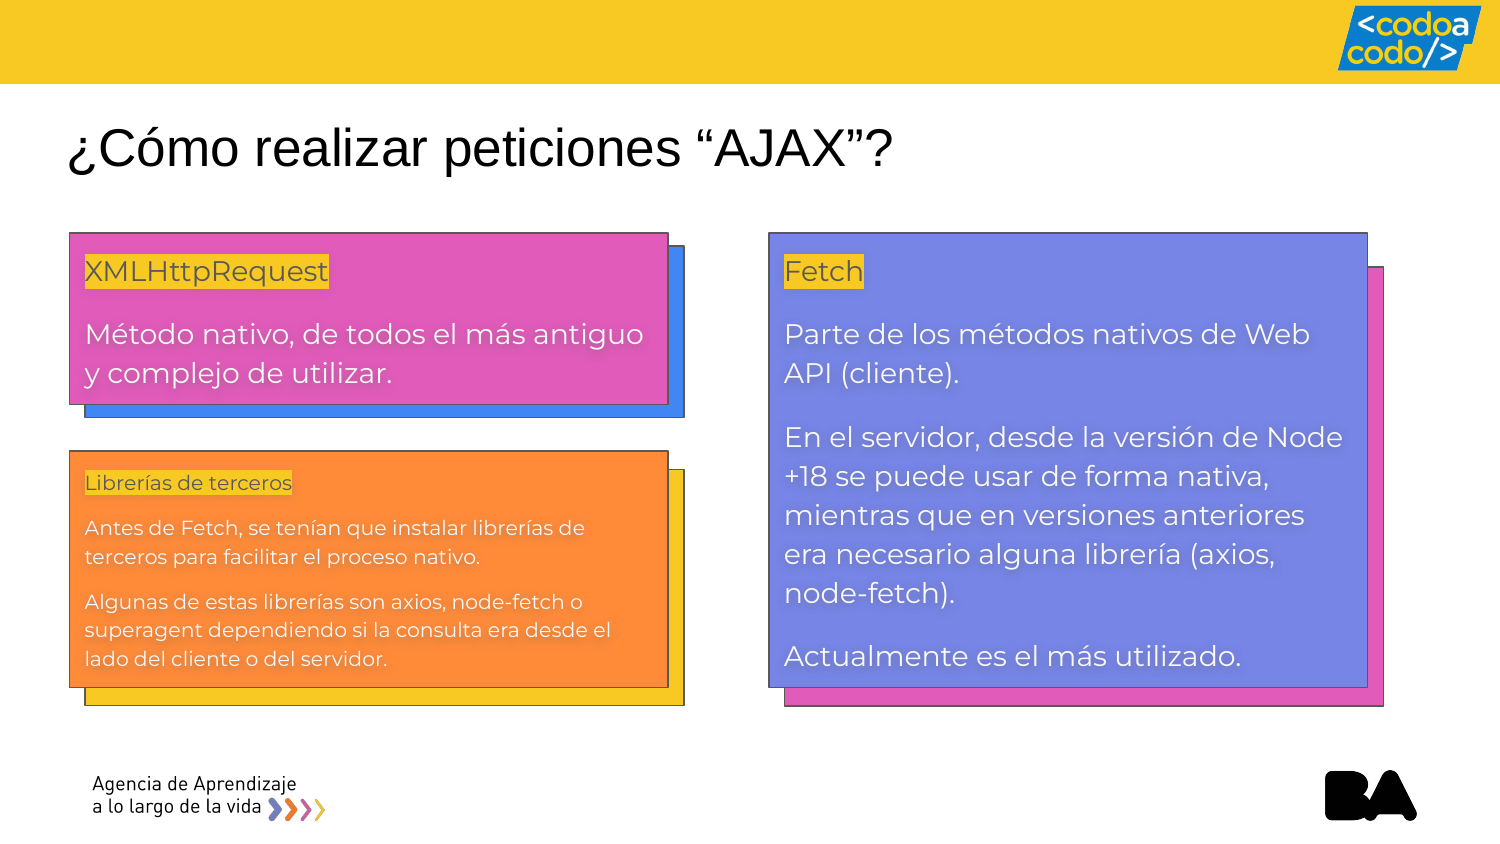

# ¿Cómo realizar peticiones “AJAX”?
Fetch
Parte de los métodos nativos de Web API (cliente).
En el servidor, desde la versión de Node +18 se puede usar de forma nativa, mientras que en versiones anteriores era necesario alguna librería (axios, node-fetch).
Actualmente es el más utilizado.

XMLHttpRequest
Método nativo, de todos el más antiguo y complejo de utilizar.

Librerías de terceros
Antes de Fetch, se tenían que instalar librerías de terceros para facilitar el proceso nativo.
Algunas de estas librerías son axios, node-fetch o superagent dependiendo si la consulta era desde el lado del cliente o del servidor.